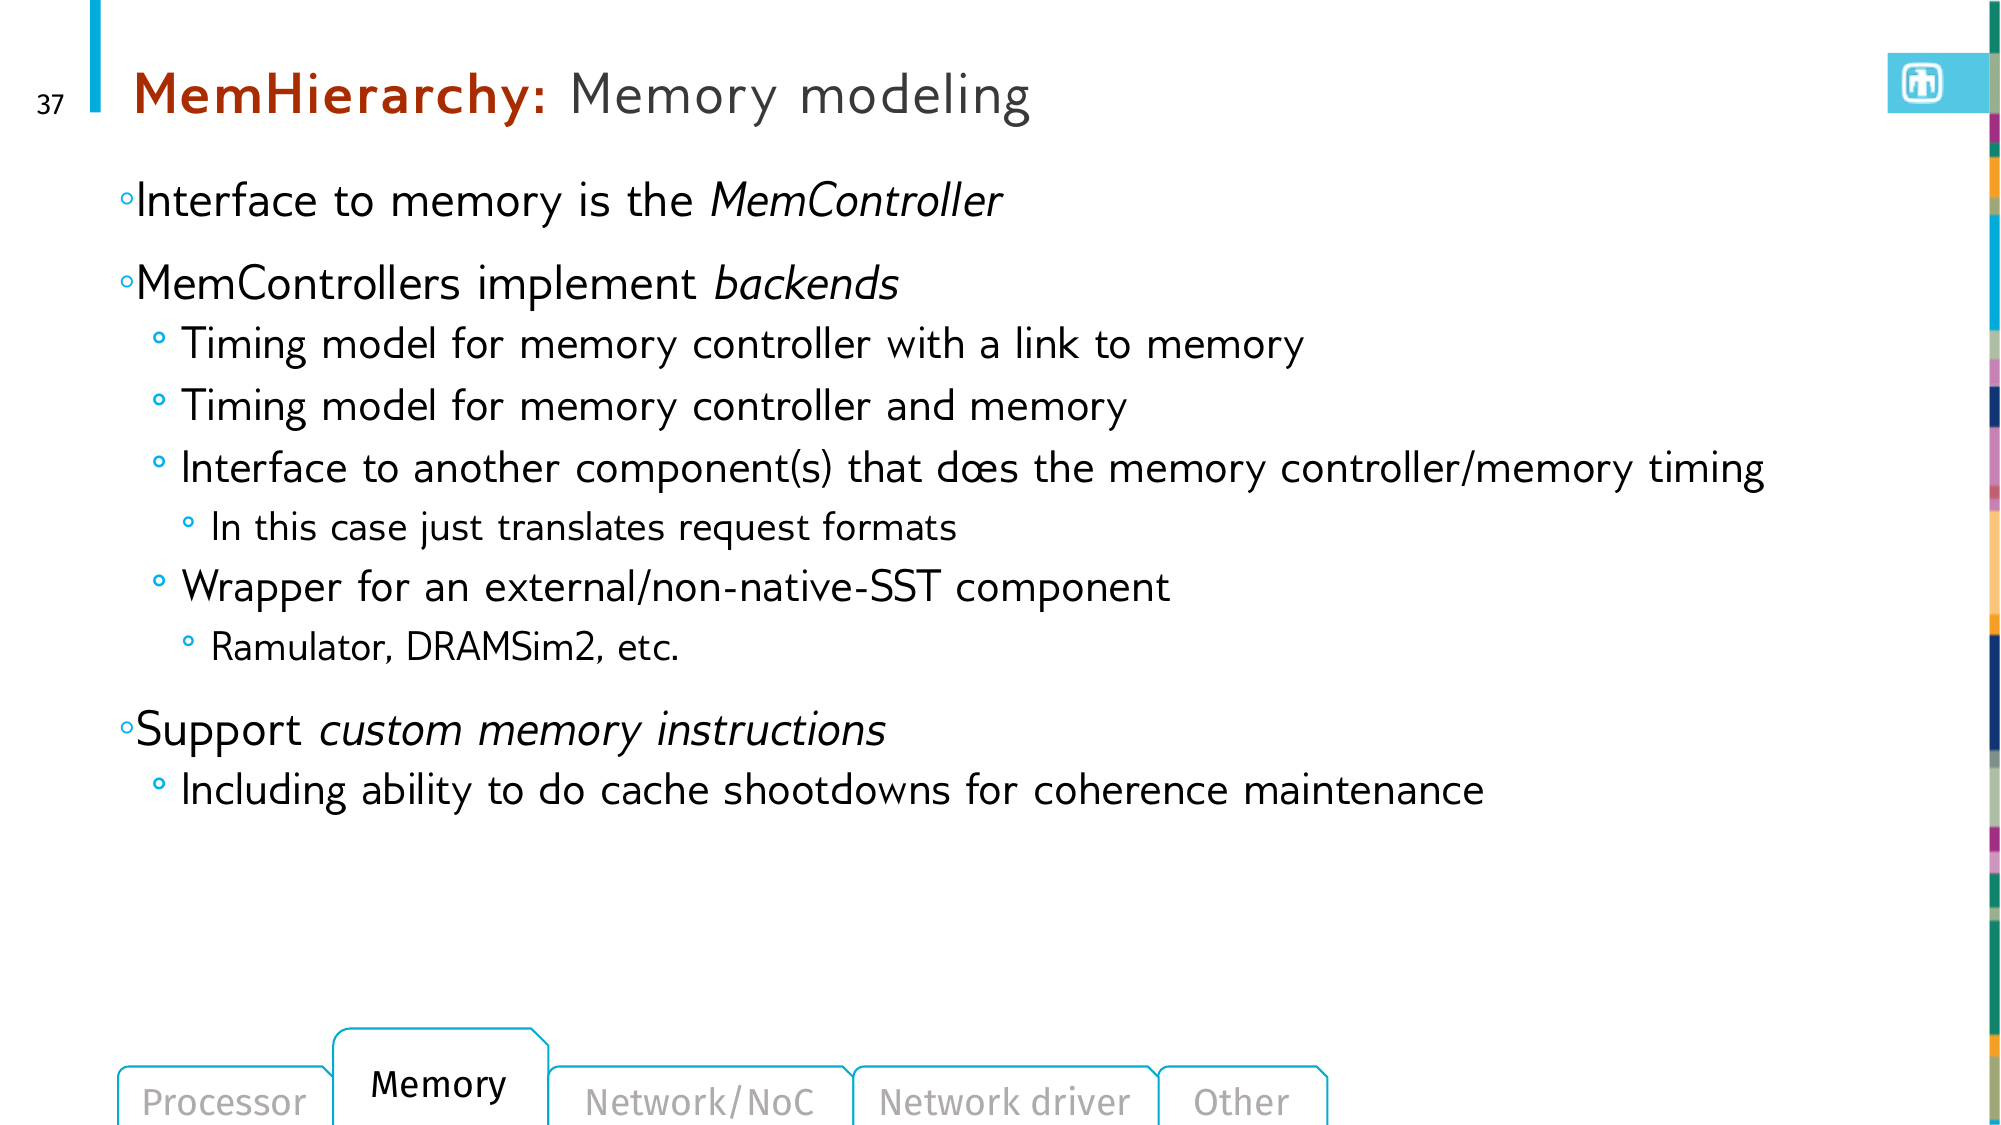

# MemHierarchy: Memory modeling
37
Interface to memory is the MemController
MemControllers implement backends
Timing model for memory controller with a link to memory
Timing model for memory controller and memory
Interface to another component(s) that does the memory controller/memory timing
In this case just translates request formats
Wrapper for an external/non-native-SST component
Ramulator, DRAMSim2, etc.
Support custom memory instructions
Including ability to do cache shootdowns for coherence maintenance
Memory
IISWC 2019 Tutorial
Processor
Network/NoC
Network driver
Other